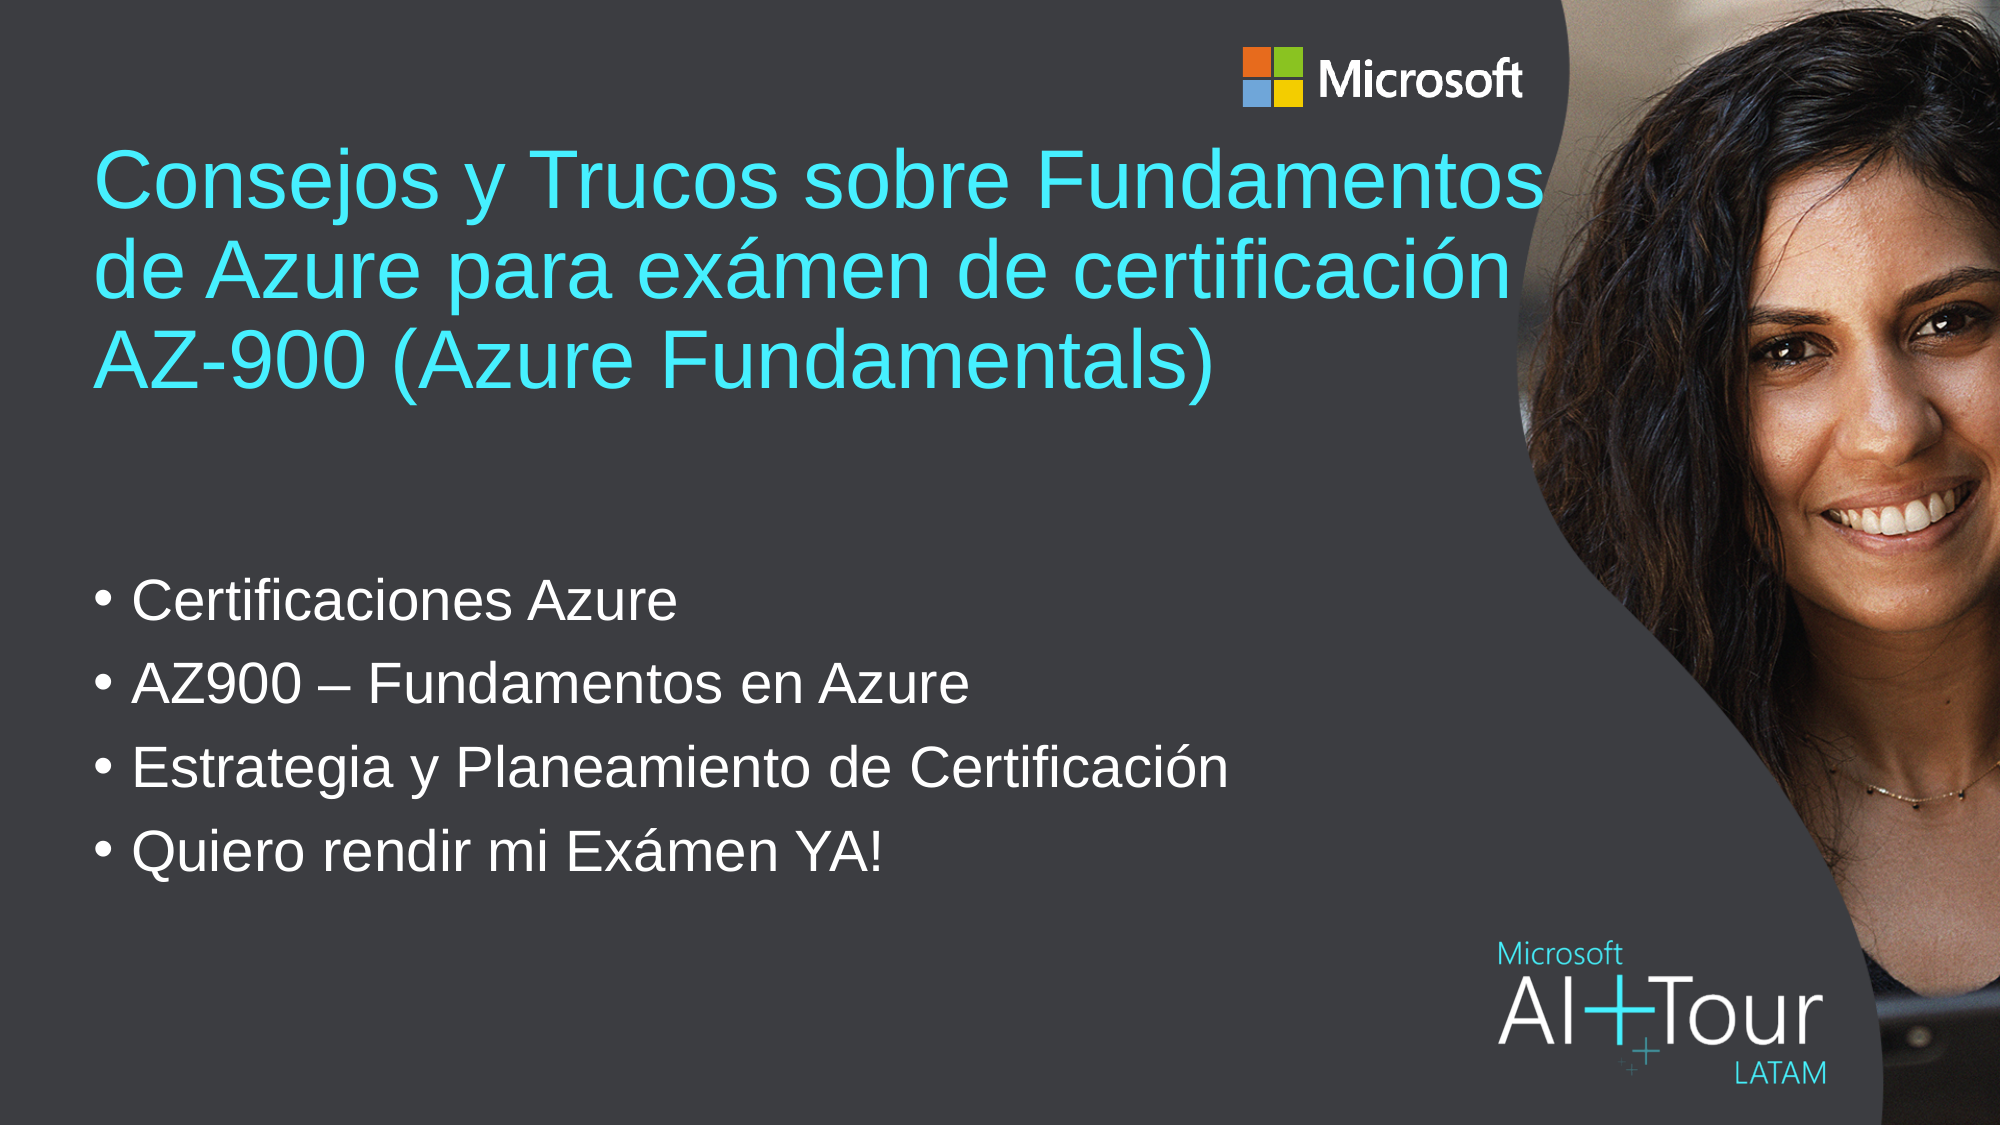

# Consejos y Trucos sobre Fundamentos de Azure para exámen de certificación AZ-900 (Azure Fundamentals)
Certificaciones Azure
AZ900 – Fundamentos en Azure
Estrategia y Planeamiento de Certificación
Quiero rendir mi Exámen YA!